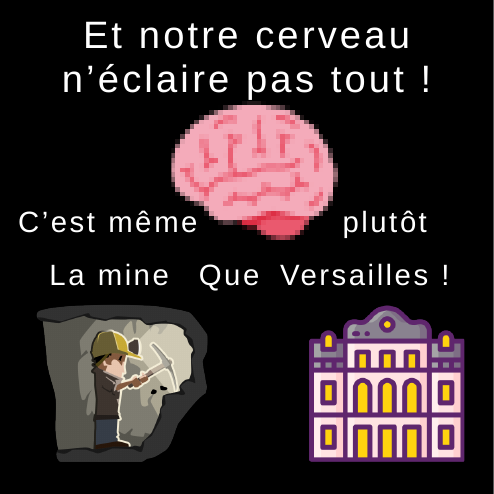

Et notre cerveau
n’éclaire pas tout !

C’est même
plutôt
La mine
Que
Versailles !